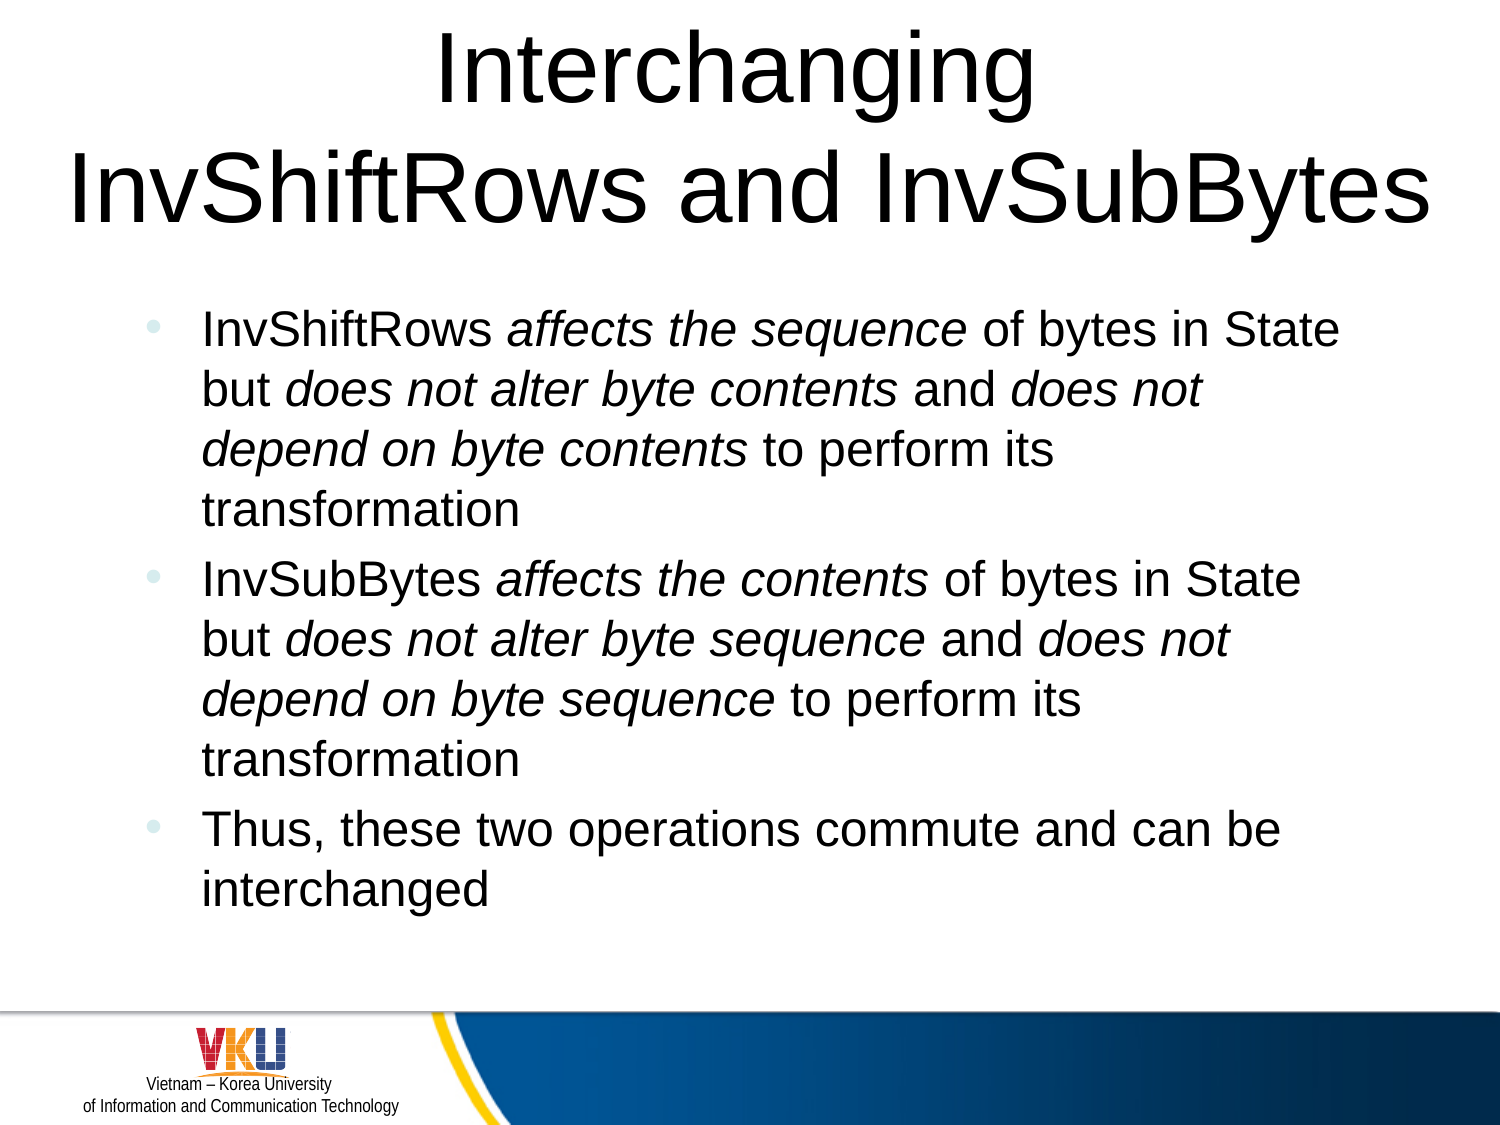

# Interchanging InvShiftRows and InvSubBytes
InvShiftRows affects the sequence of bytes in State but does not alter byte contents and does not depend on byte contents to perform its transformation
InvSubBytes affects the contents of bytes in State but does not alter byte sequence and does not depend on byte sequence to perform its transformation
Thus, these two operations commute and can be interchanged